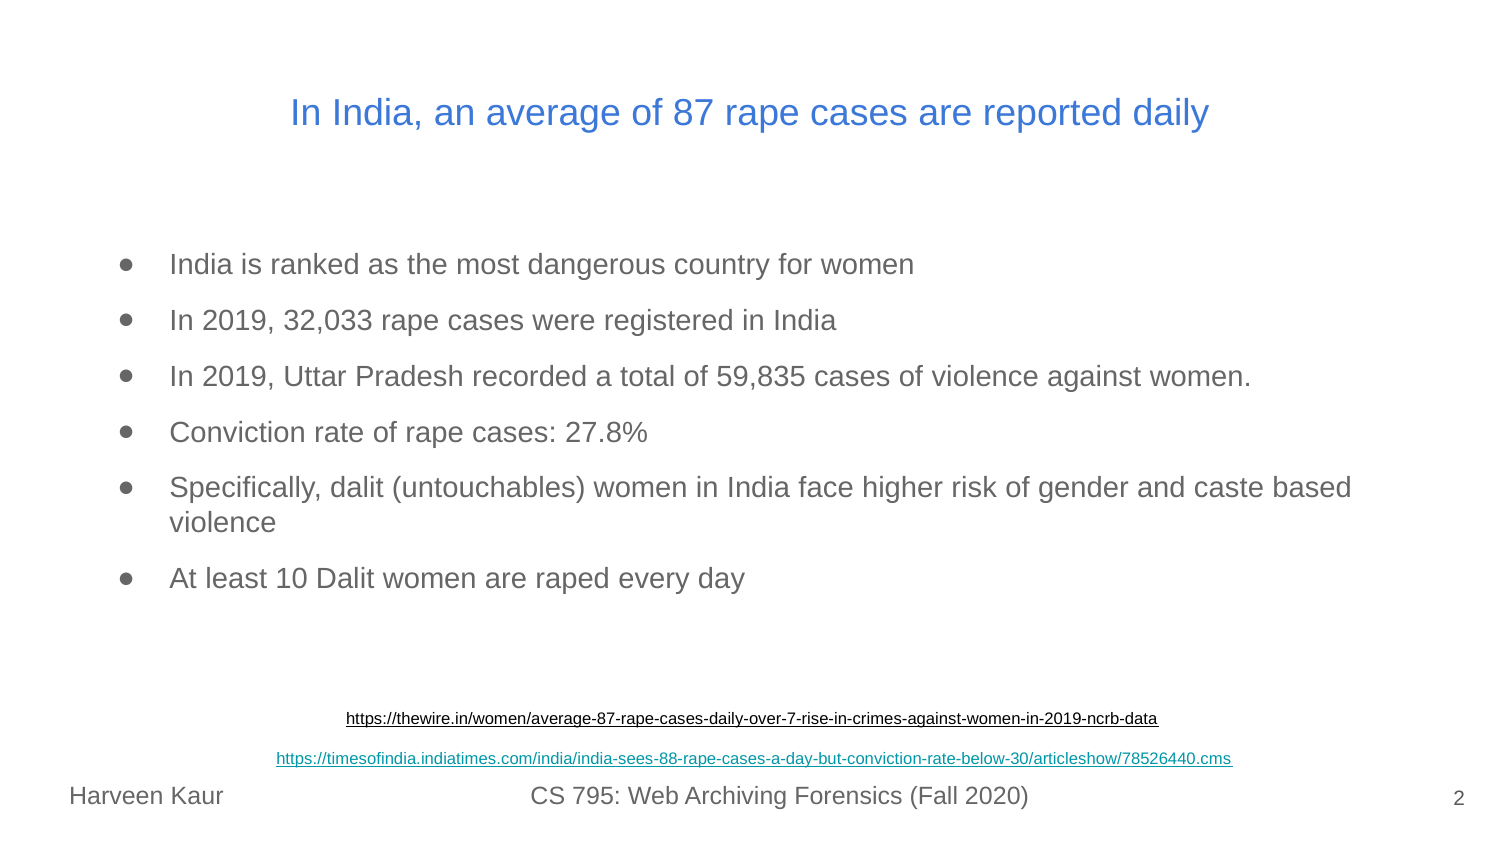

# In India, an average of 87 rape cases are reported daily

India is ranked as the most dangerous country for women
In 2019, 32,033 rape cases were registered in India
In 2019, Uttar Pradesh recorded a total of 59,835 cases of violence against women.
Conviction rate of rape cases: 27.8%
Specifically, dalit (untouchables) women in India face higher risk of gender and caste based violence
At least 10 Dalit women are raped every day

https://thewire.in/women/average-87-rape-cases-daily-over-7-rise-in-crimes-against-women-in-2019-ncrb-data

https://timesofindia.indiatimes.com/india/india-sees-88-rape-cases-a-day-but-conviction-rate-below-30/articleshow/78526440.cms
2
Harveen Kaur                                            CS 795: Web Archiving Forensics (Fall 2020)